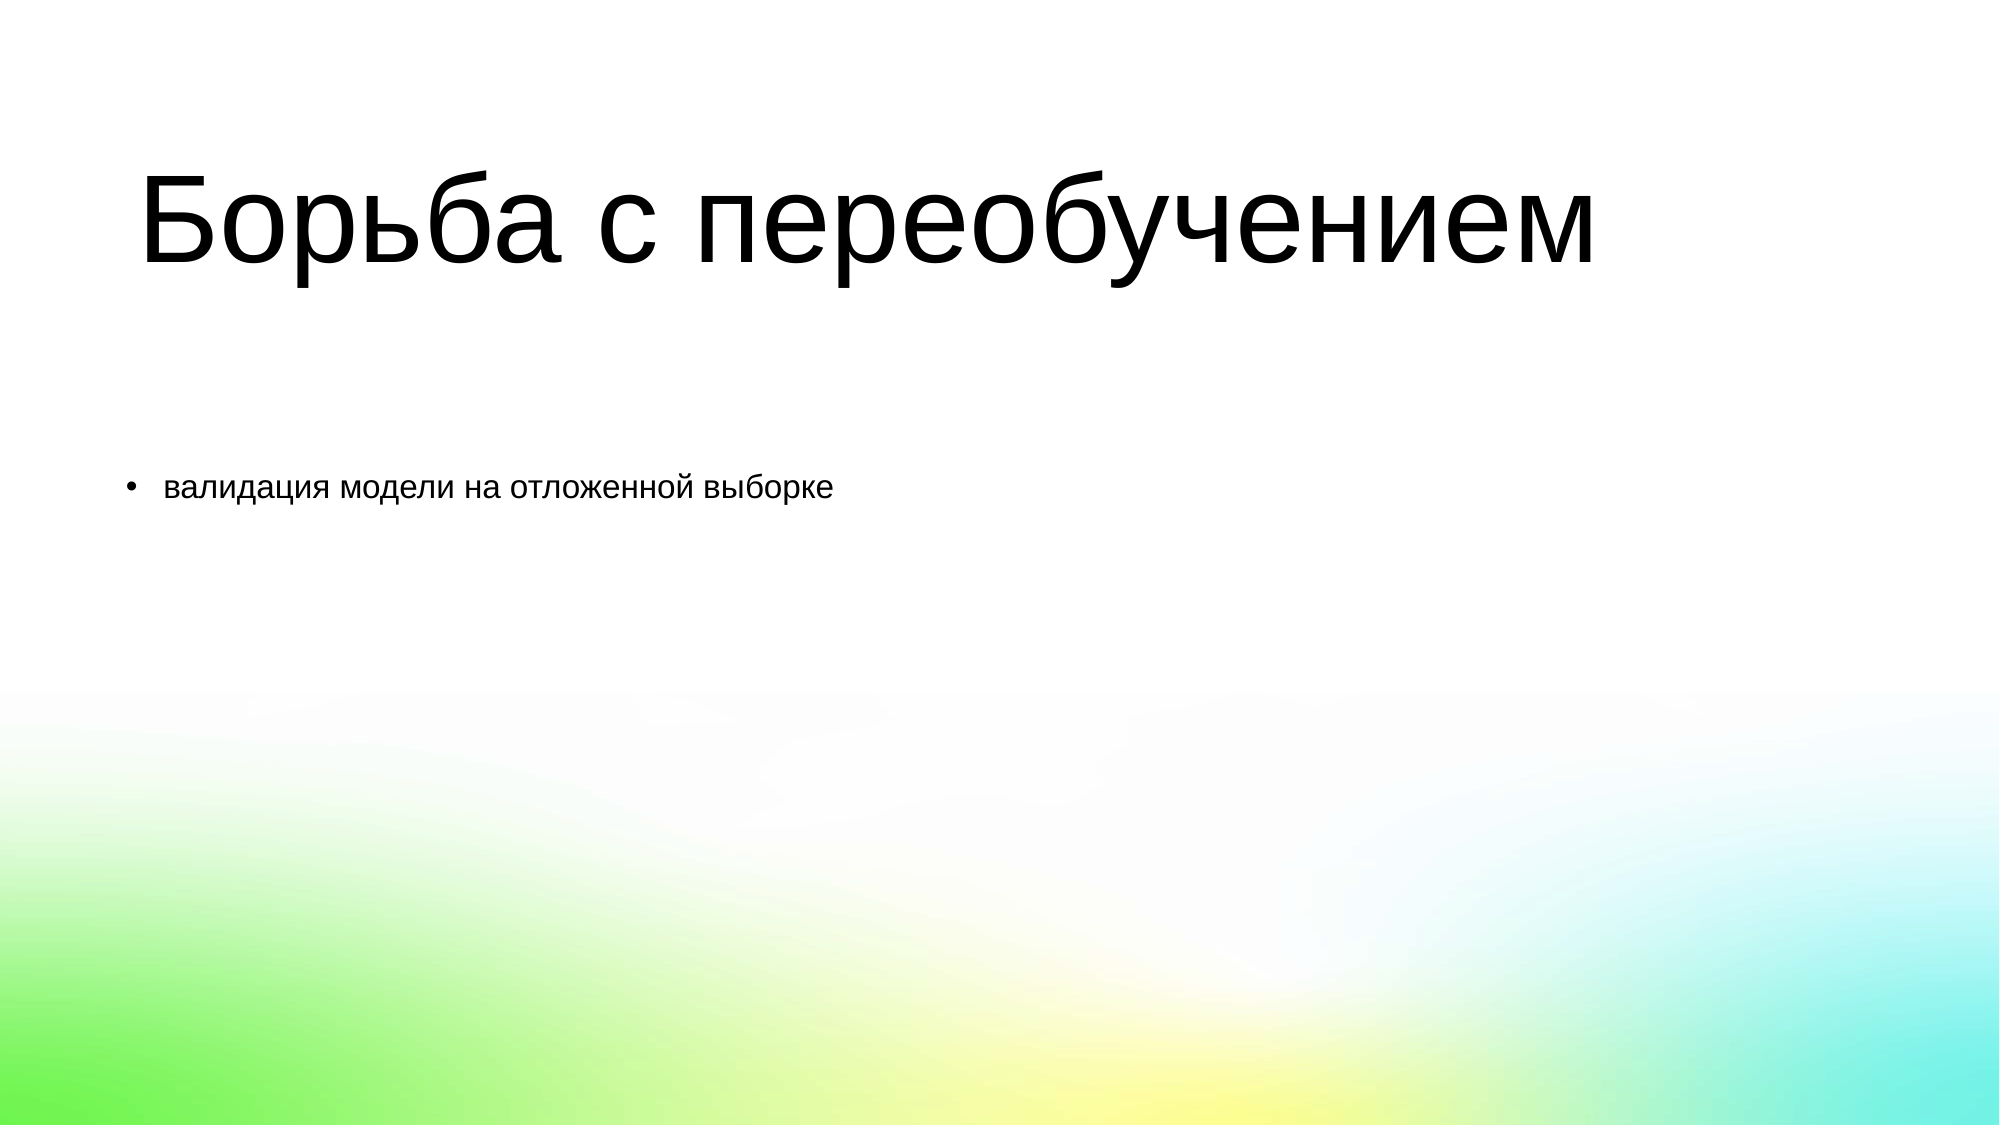

Борьба с переобучением

валидация модели на отложенной выборке